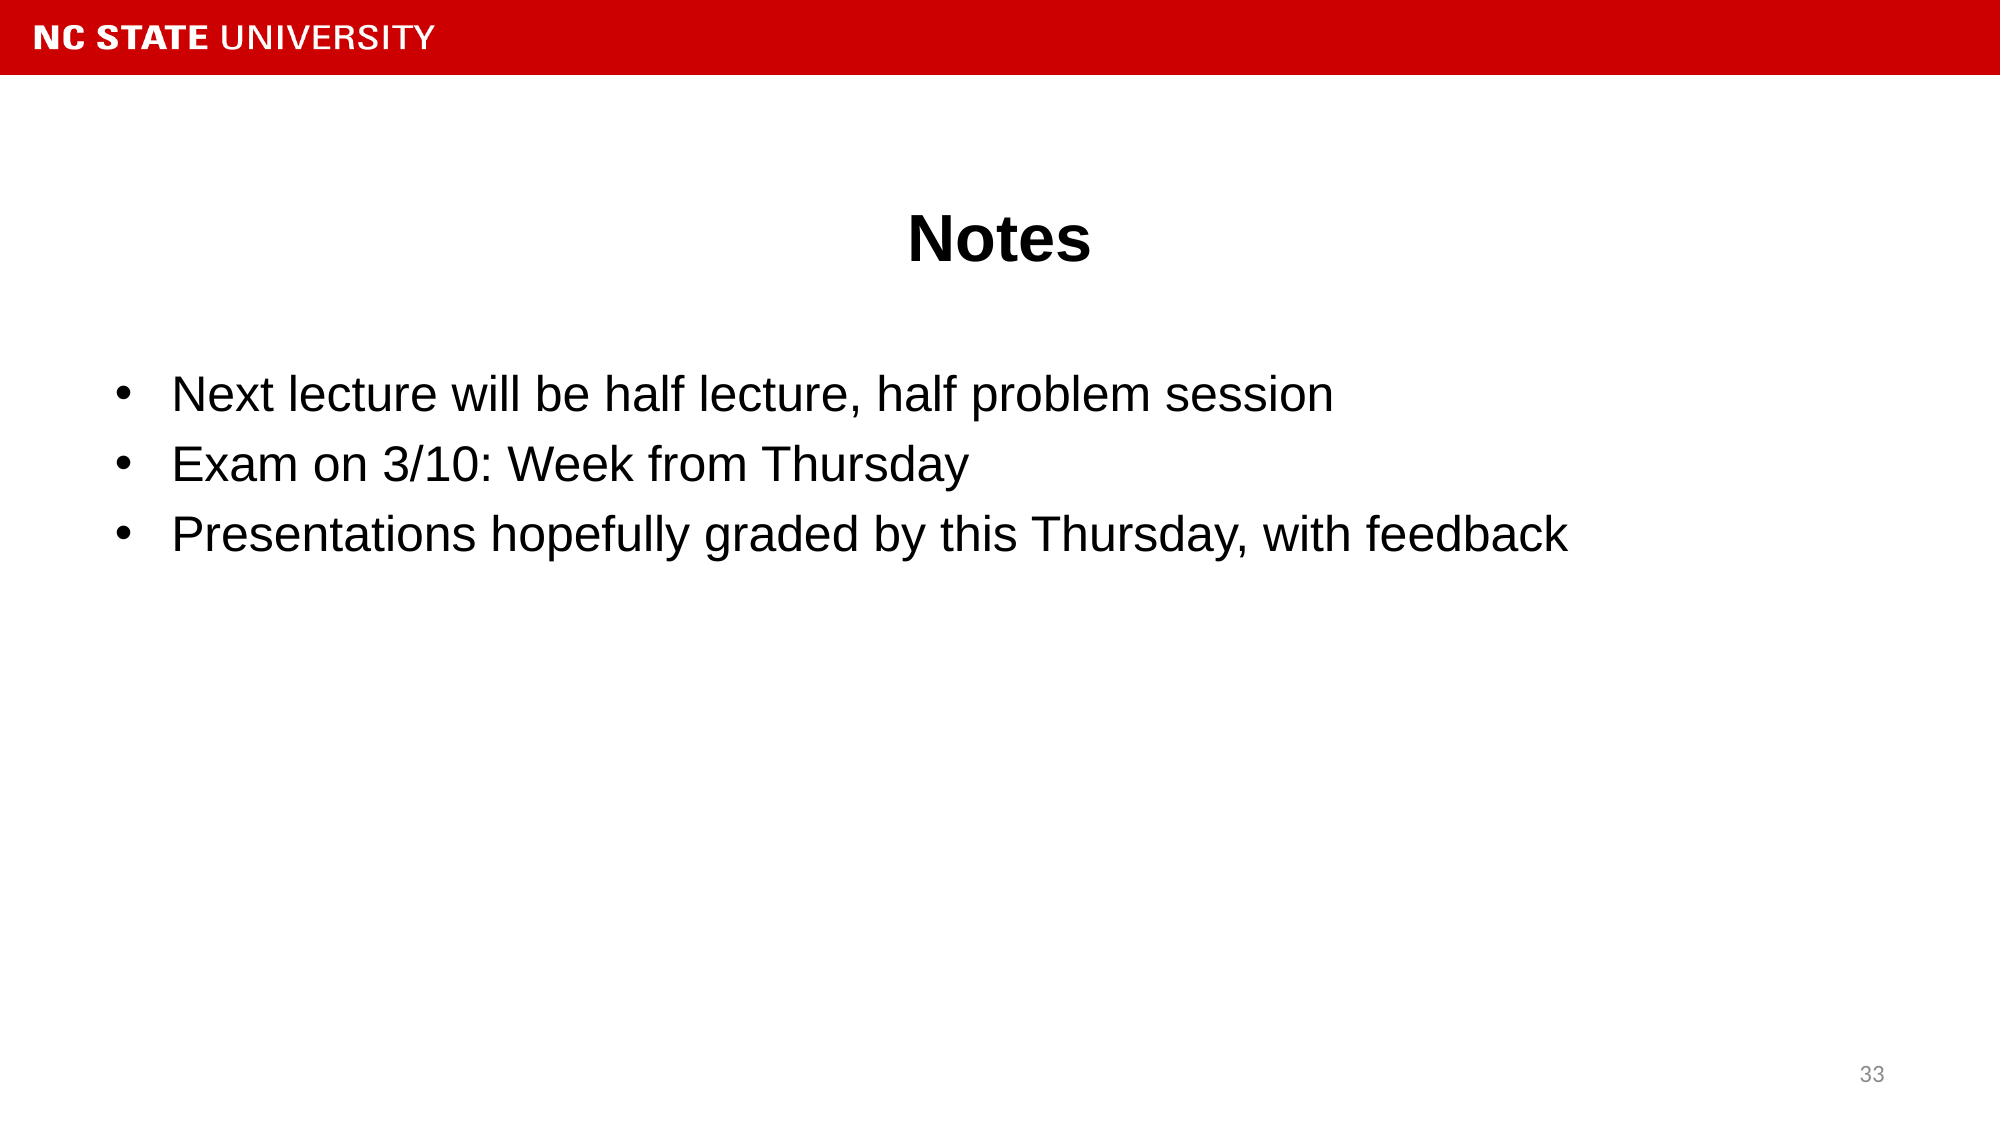

# Notes
Next lecture will be half lecture, half problem session
Exam on 3/10: Week from Thursday
Presentations hopefully graded by this Thursday, with feedback
33